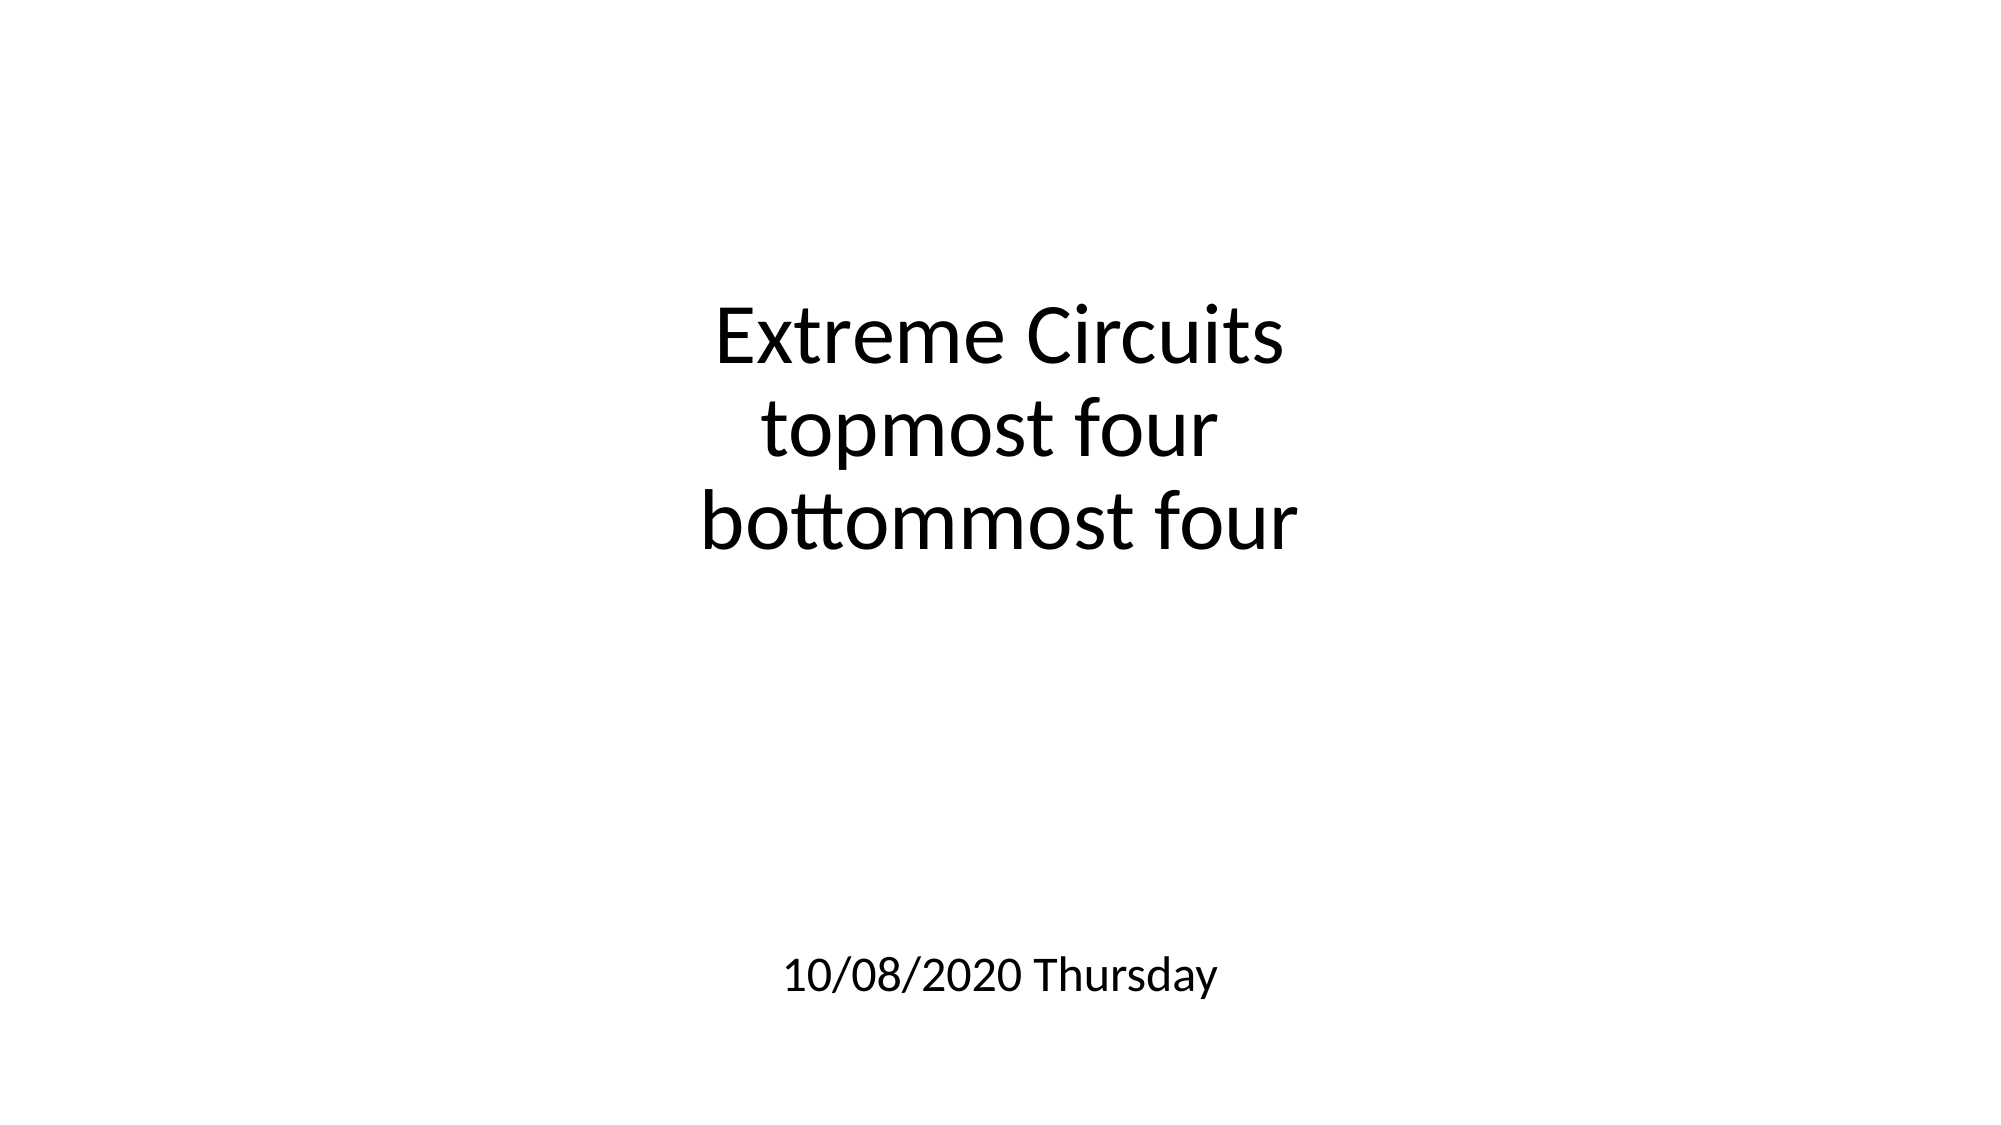

# Extreme Circuits topmost four bottommost four
10/08/2020 Thursday